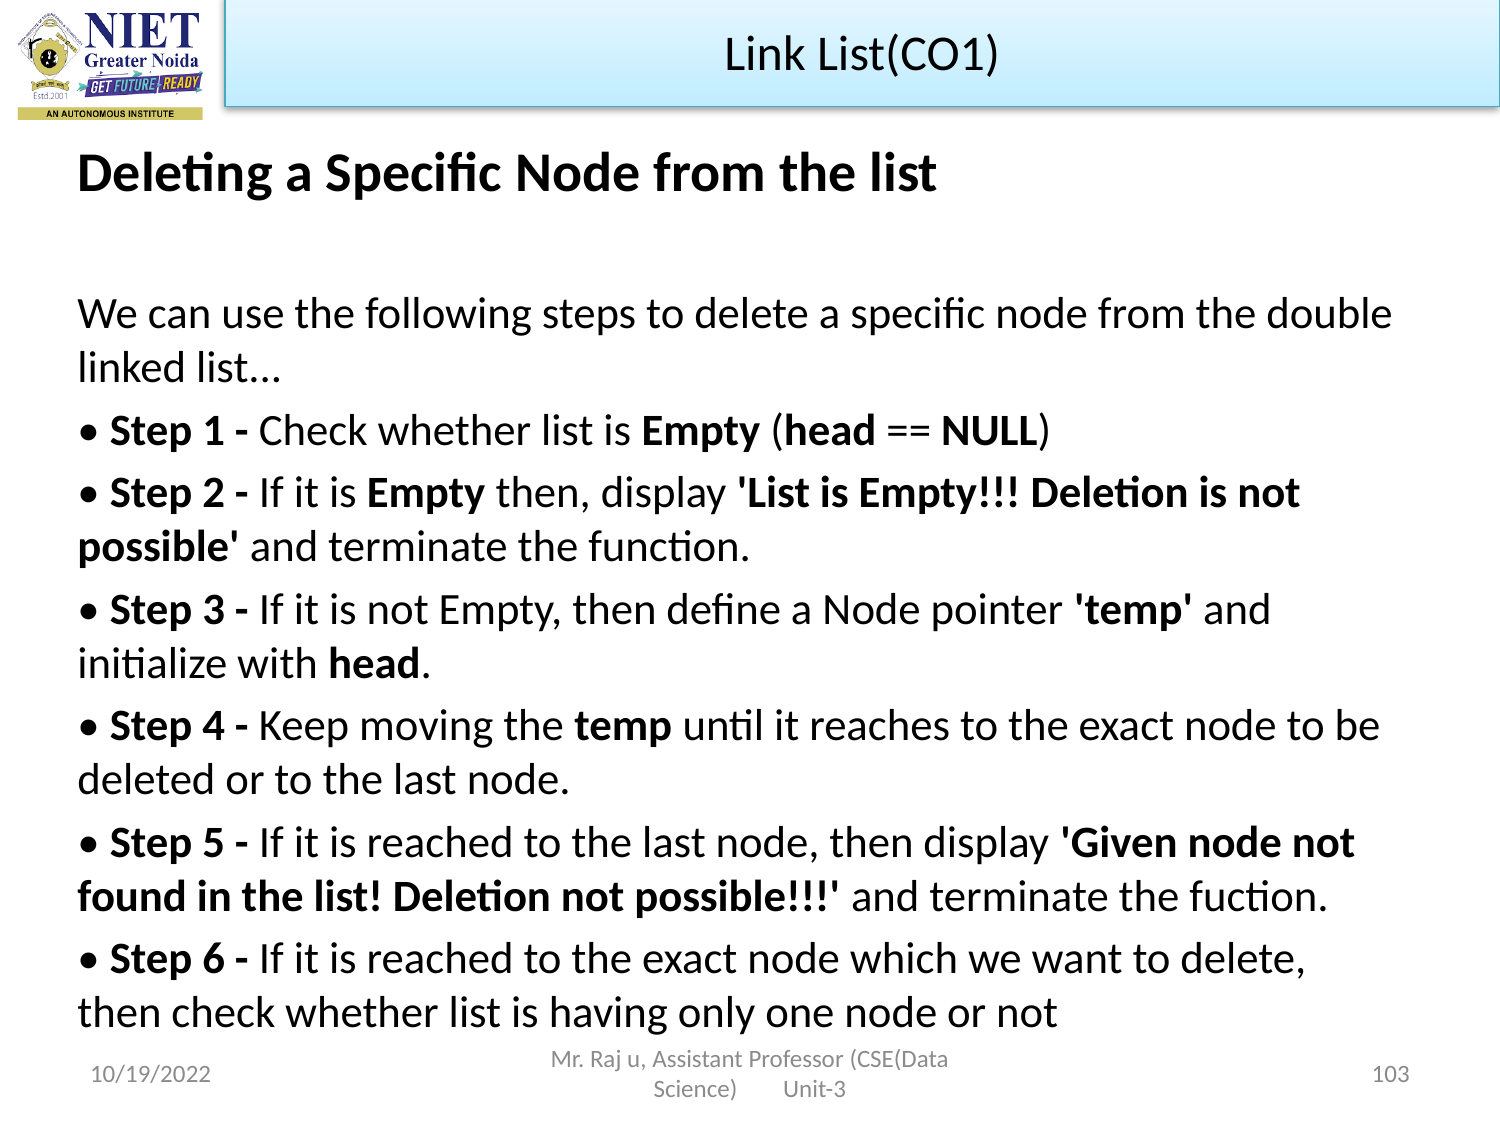

Link List(CO1)
Deleting a Specific Node from the list

We can use the following steps to delete a specific node from the double linked list...
• Step 1 - Check whether list is Empty (head == NULL)
• Step 2 - If it is Empty then, display 'List is Empty!!! Deletion is not possible' and terminate the function.
• Step 3 - If it is not Empty, then define a Node pointer 'temp' and initialize with head.
• Step 4 - Keep moving the temp until it reaches to the exact node to be deleted or to the last node.
• Step 5 - If it is reached to the last node, then display 'Given node not found in the list! Deletion not possible!!!' and terminate the fuction.
• Step 6 - If it is reached to the exact node which we want to delete, then check whether list is having only one node or not

10/19/2022
Mr. Raj u, Assistant Professor (CSE(Data Science)        Unit-3
103